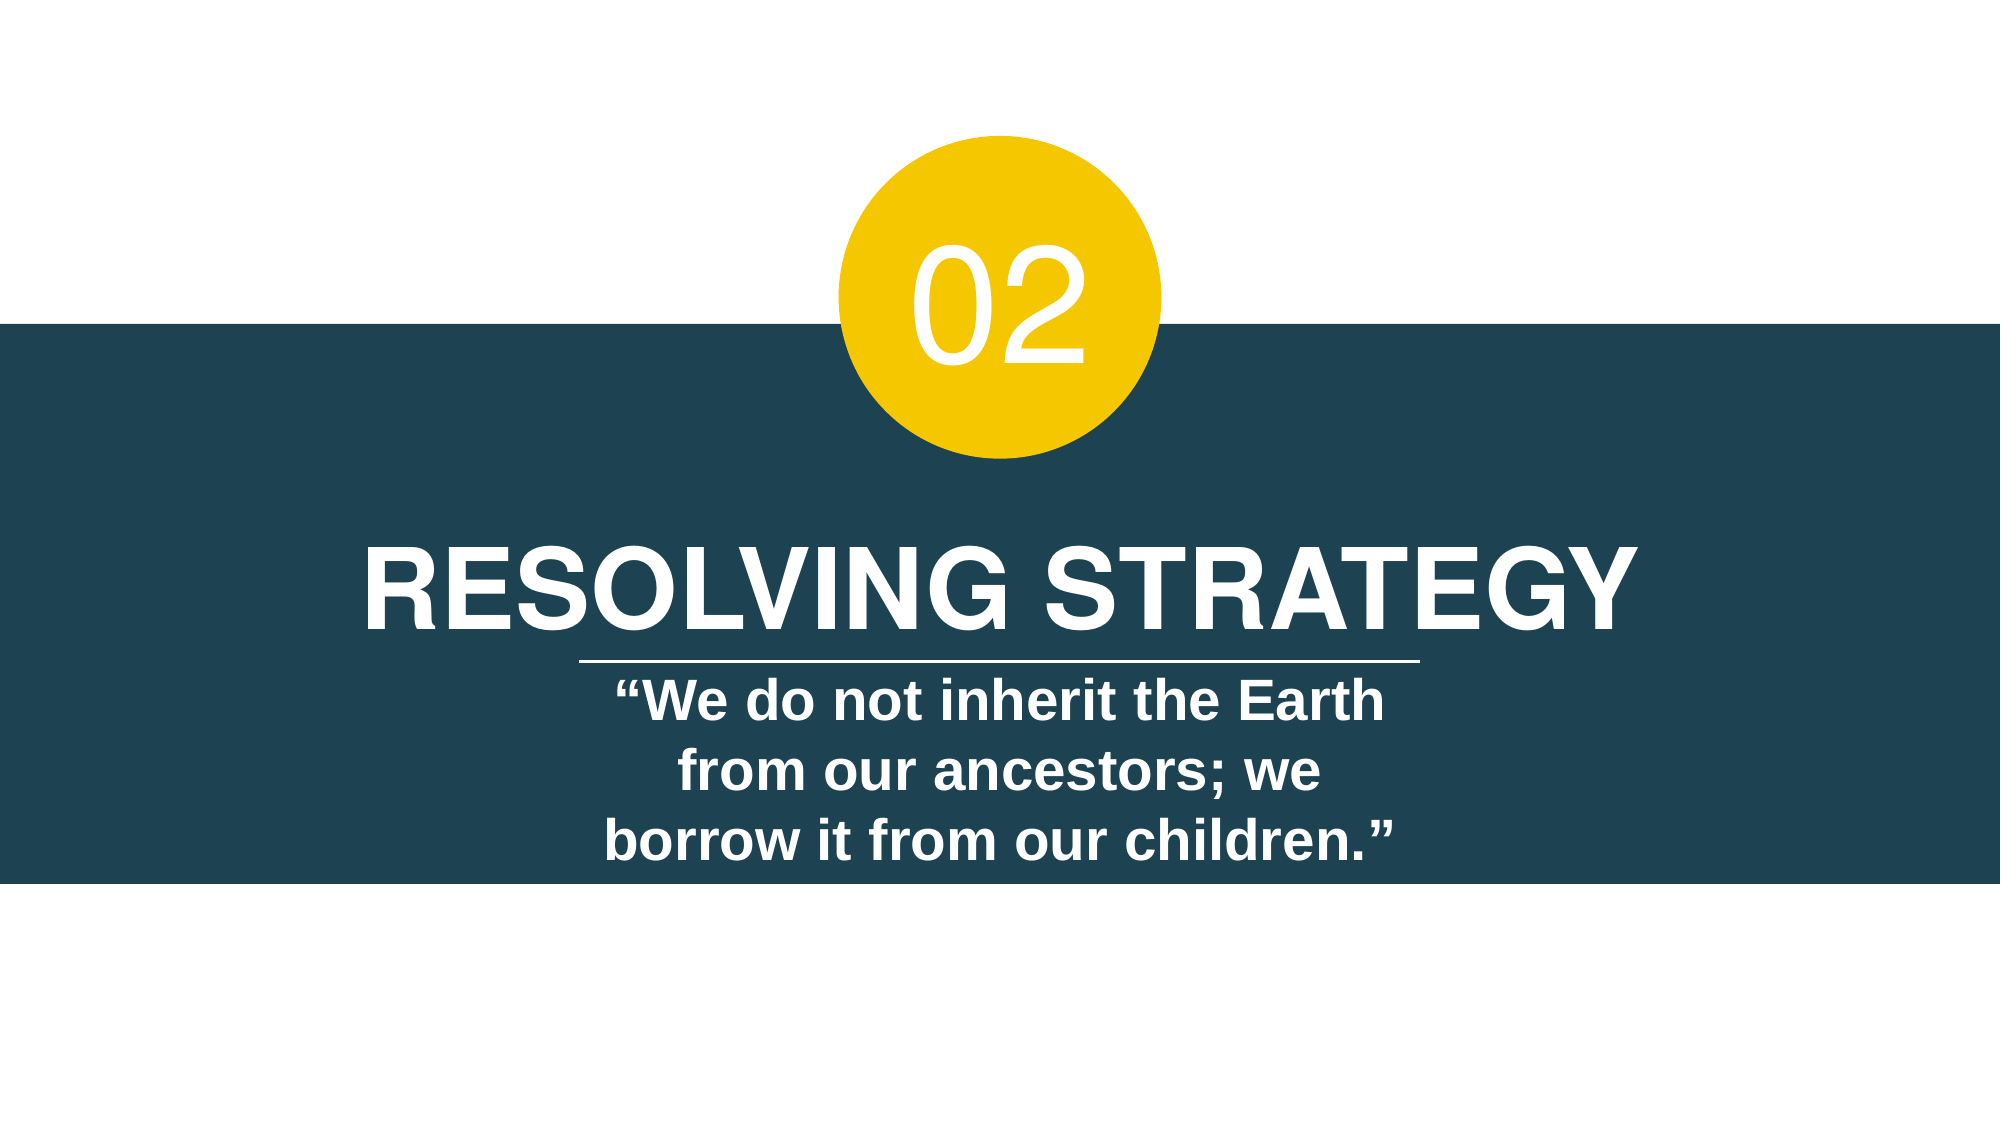

02

RESOLVING STRATEGY
“We do not inherit the Earth from our ancestors; we borrow it from our children.”